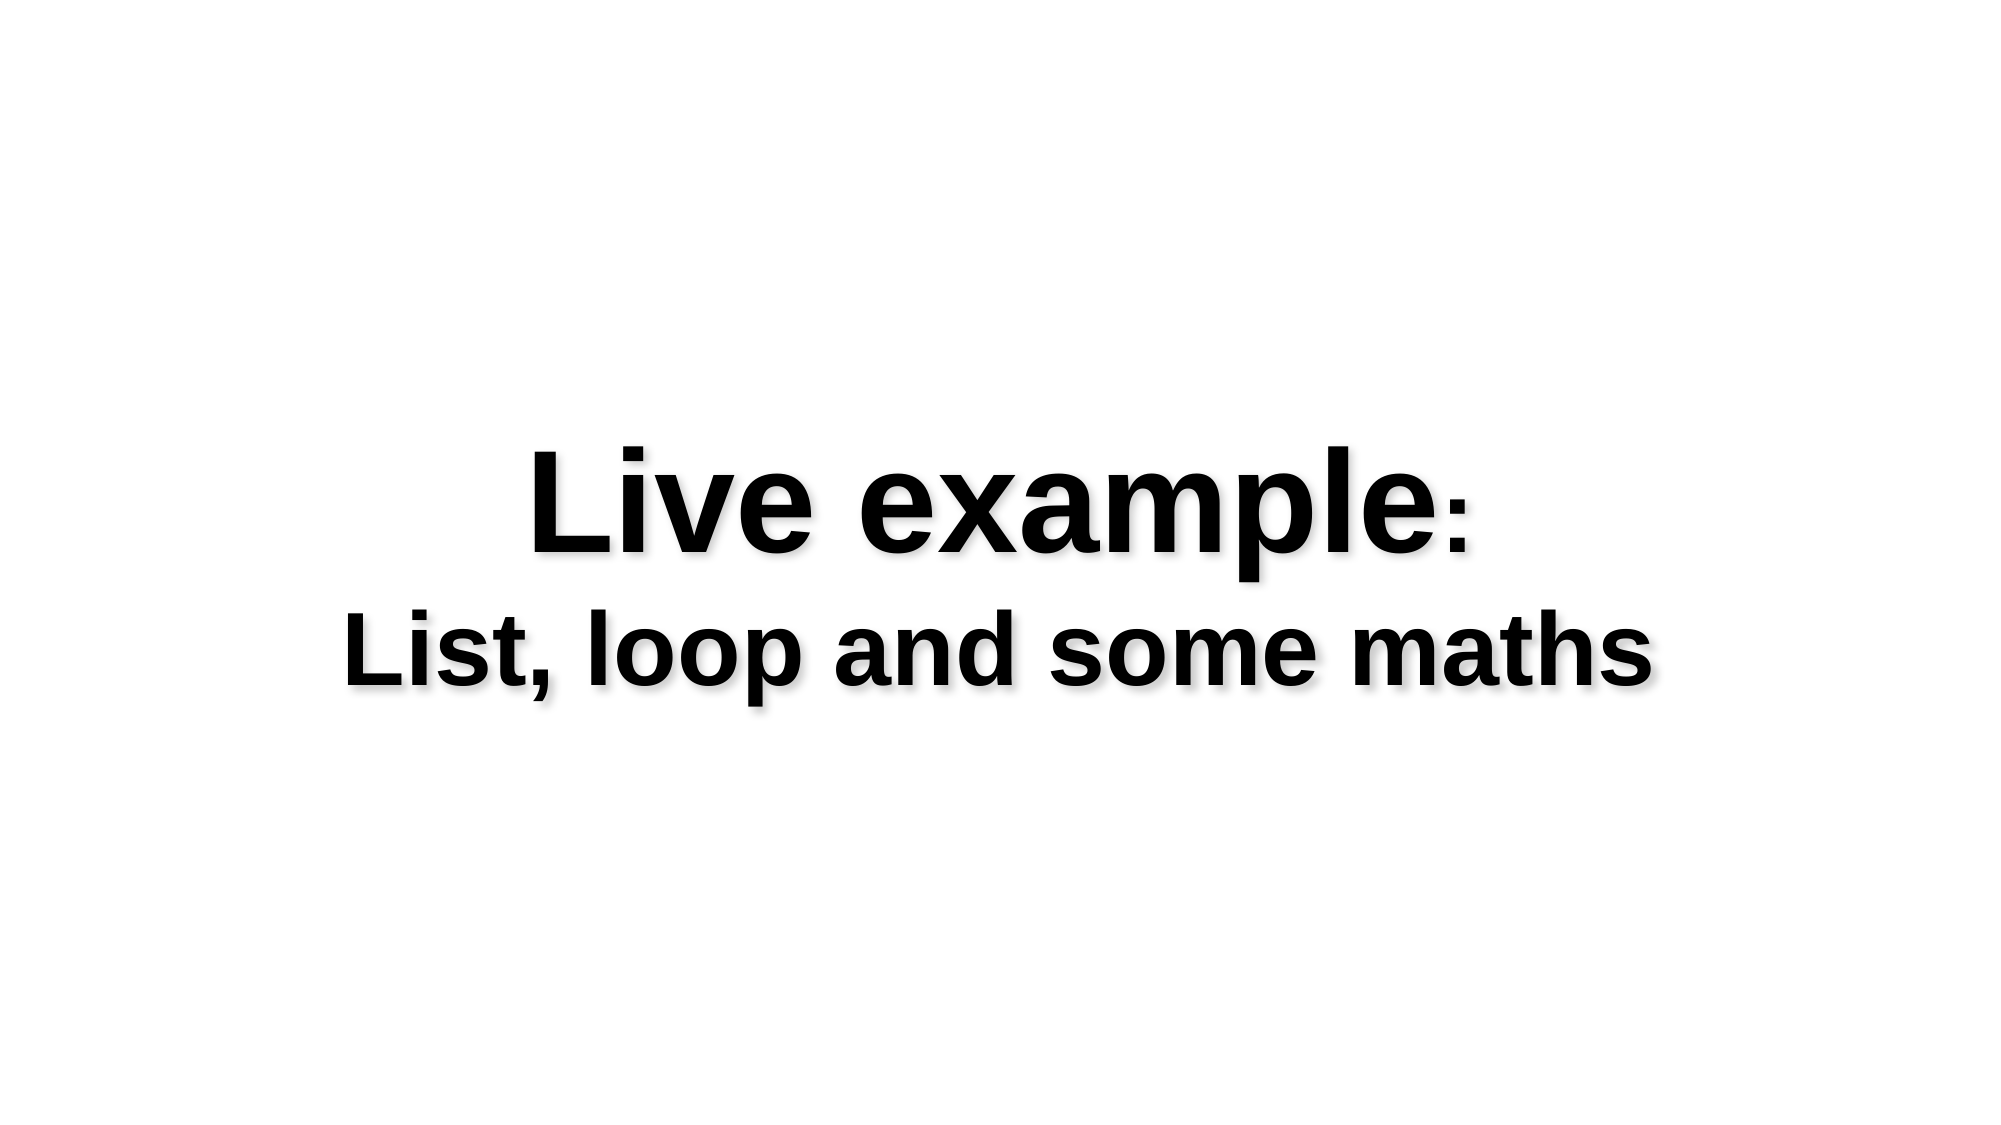

# Live example: List, loop and some maths